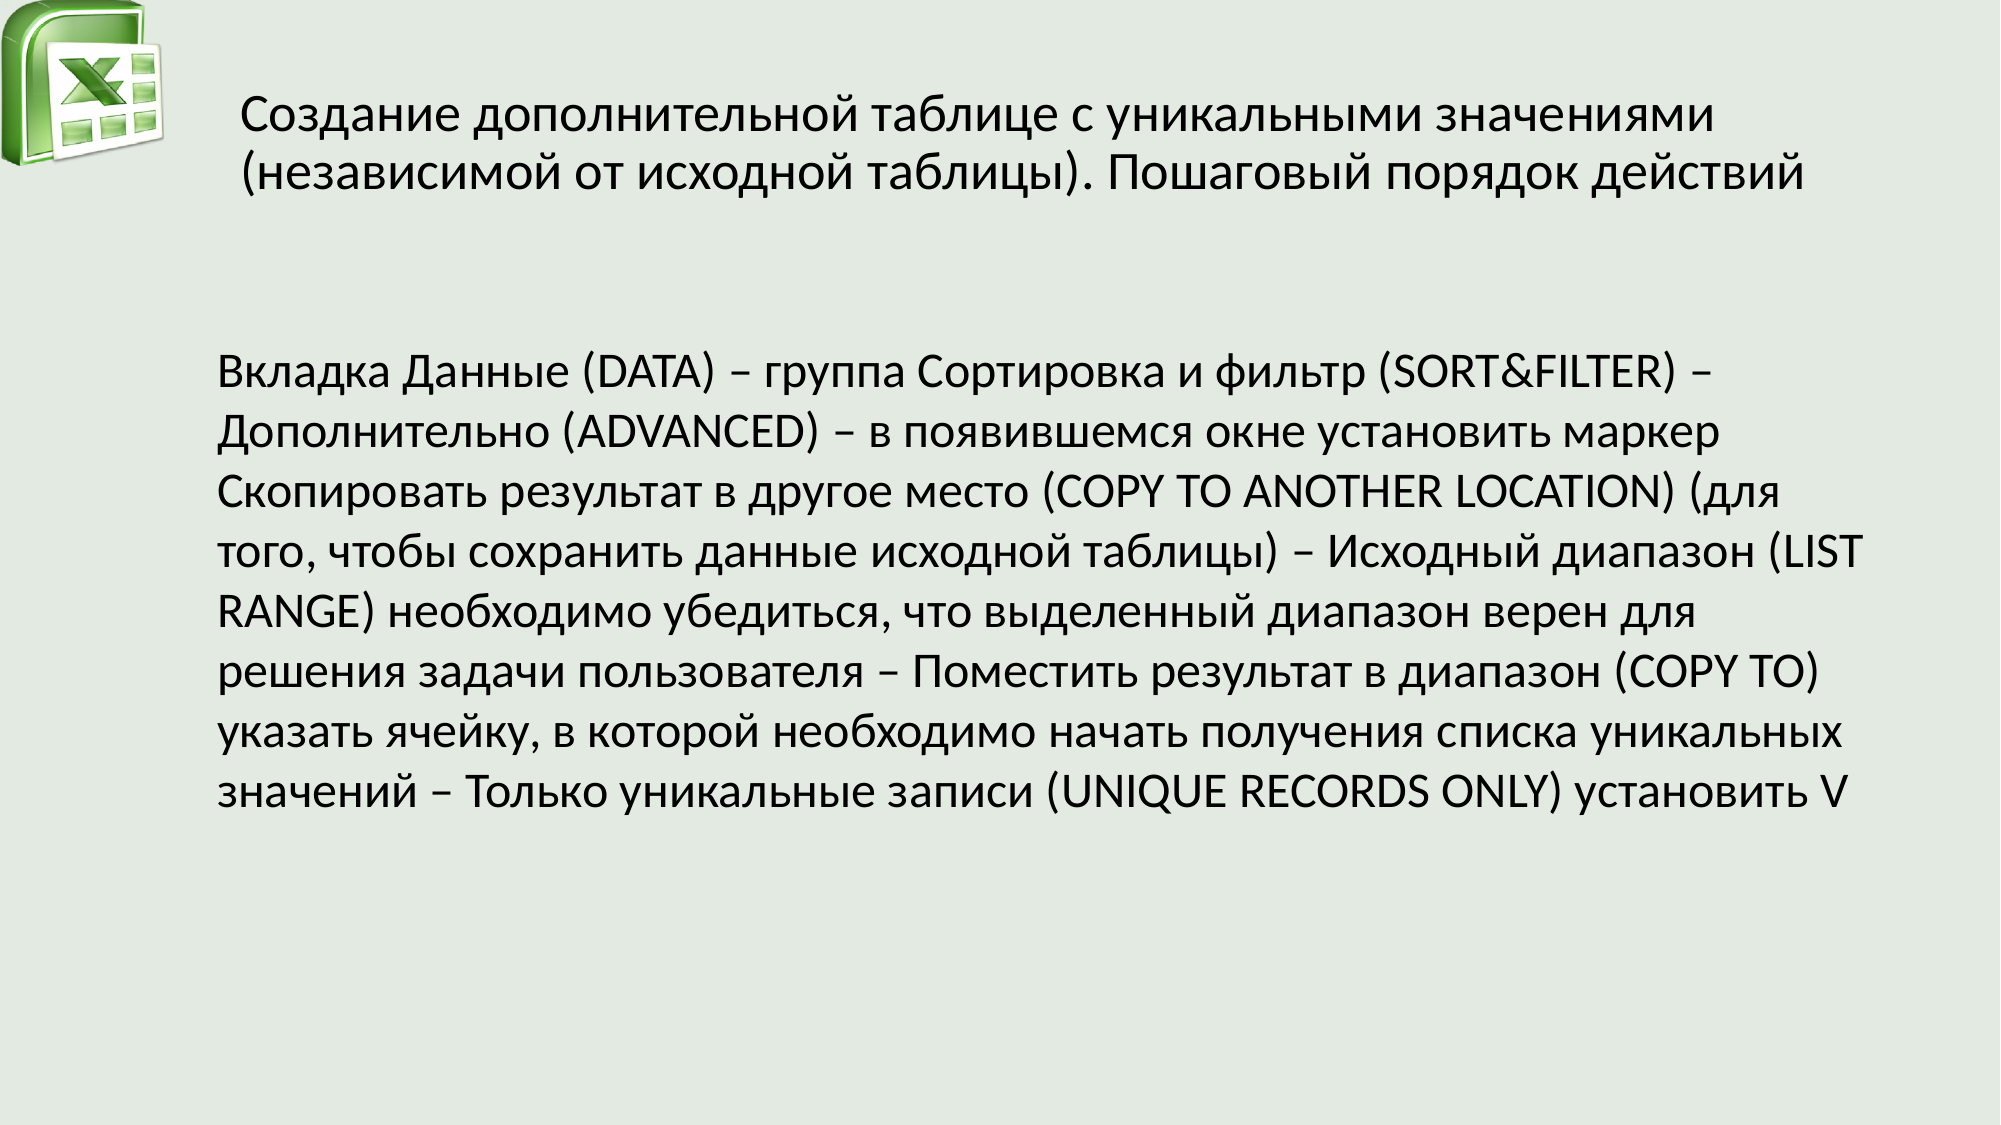

# Создание дополнительной таблице с уникальными значениями (независимой от исходной таблицы). Пошаговый порядок действий
Вкладка Данные (DATA) – группа Сортировка и фильтр (SORT&FILTER) – Дополнительно (ADVANCED) – в появившемся окне установить маркер Скопировать результат в другое место (COPY TO ANOTHER LOCATION) (для того, чтобы сохранить данные исходной таблицы) – Исходный диапазон (LIST RANGE) необходимо убедиться, что выделенный диапазон верен для решения задачи пользователя – Поместить результат в диапазон (COPY TO) указать ячейку, в которой необходимо начать получения списка уникальных значений – Только уникальные записи (UNIQUE RECORDS ONLY) установить V